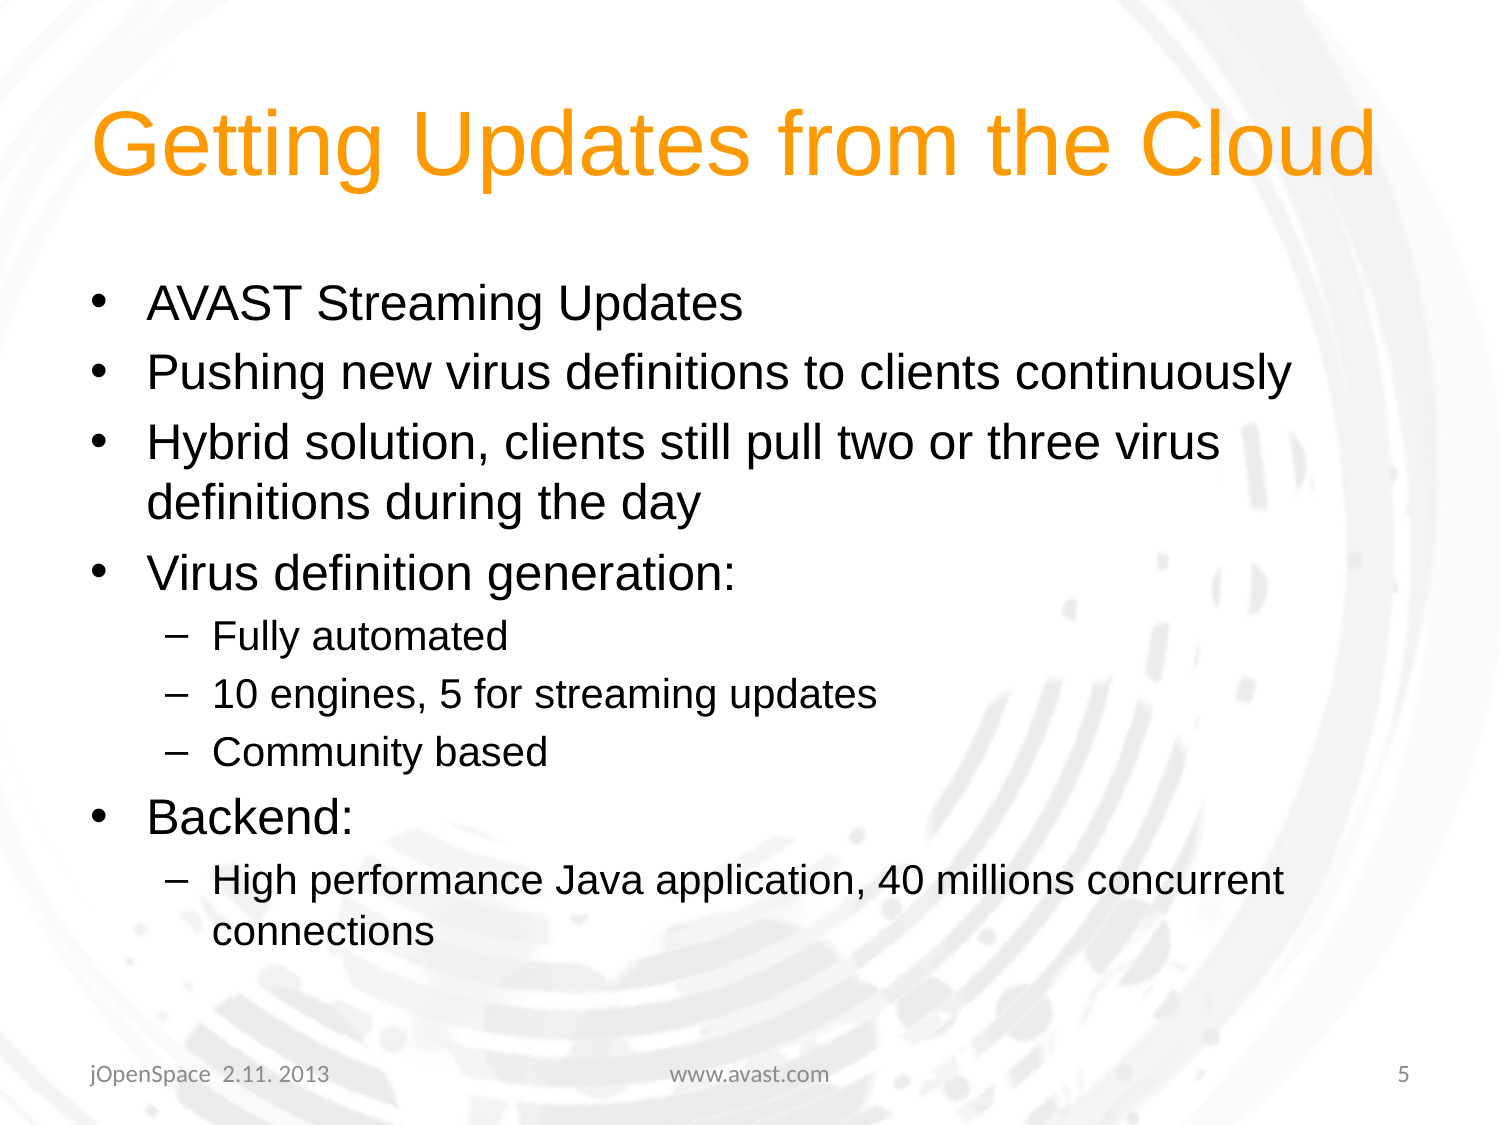

# Getting Updates from the Cloud
AVAST Streaming Updates
Pushing new virus definitions to clients continuously
Hybrid solution, clients still pull two or three virus definitions during the day
Virus definition generation:
Fully automated
10 engines, 5 for streaming updates
Community based
Backend:
High performance Java application, 40 millions concurrent connections
jOpenSpace  2.11. 2013
www.avast.com
5